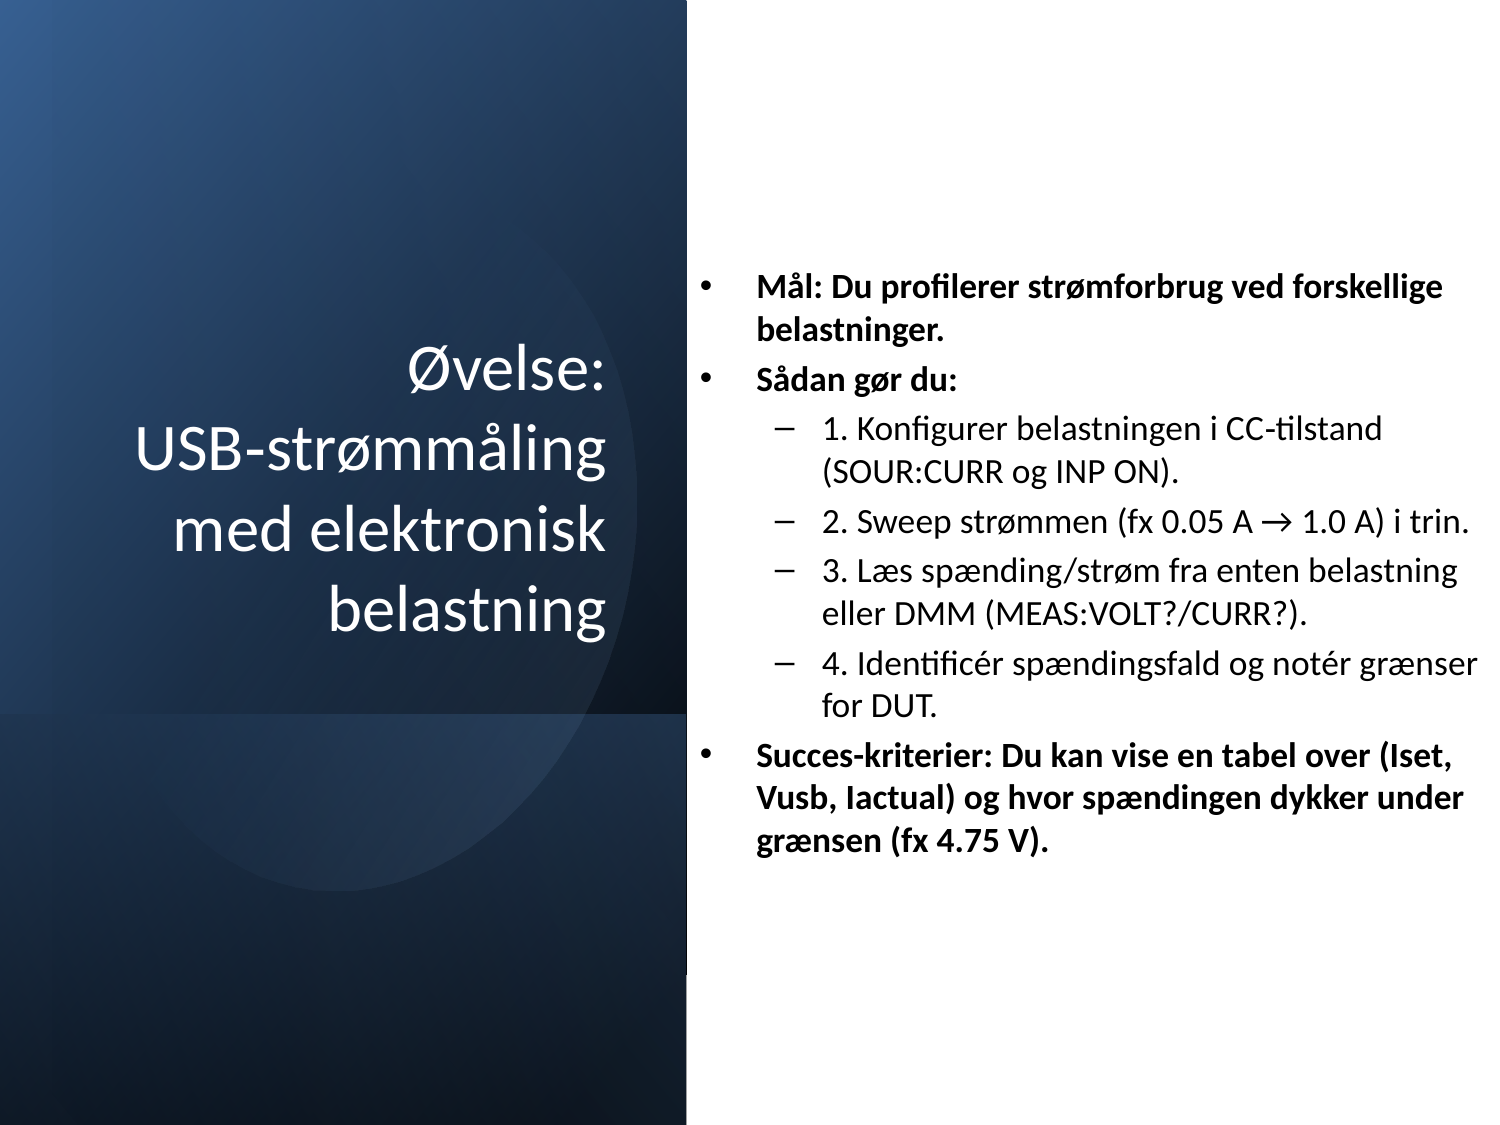

# Øvelse: USB‑strømmåling med elektronisk belastning
Mål: Du profilerer strømforbrug ved forskellige belastninger.
Sådan gør du:
1. Konfigurer belastningen i CC‑tilstand (SOUR:CURR og INP ON).
2. Sweep strømmen (fx 0.05 A → 1.0 A) i trin.
3. Læs spænding/strøm fra enten belastning eller DMM (MEAS:VOLT?/CURR?).
4. Identificér spændingsfald og notér grænser for DUT.
Succes-kriterier: Du kan vise en tabel over (Iset, Vusb, Iactual) og hvor spændingen dykker under grænsen (fx 4.75 V).